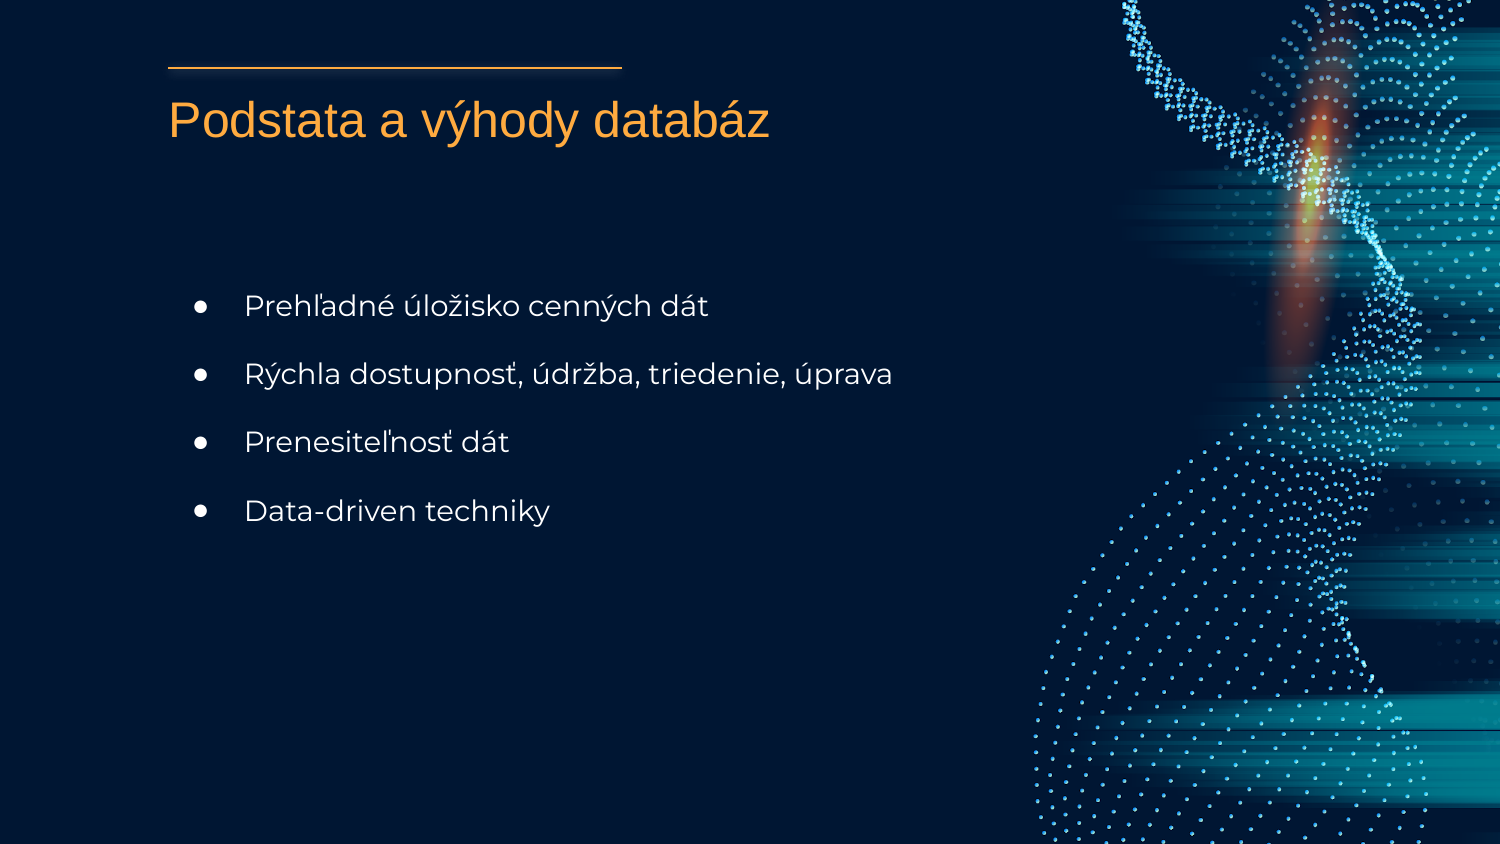

# Podstata a výhody databáz
Prehľadné úložisko cenných dát
Rýchla dostupnosť, údržba, triedenie, úprava
Prenesiteľnosť dát
Data-driven techniky